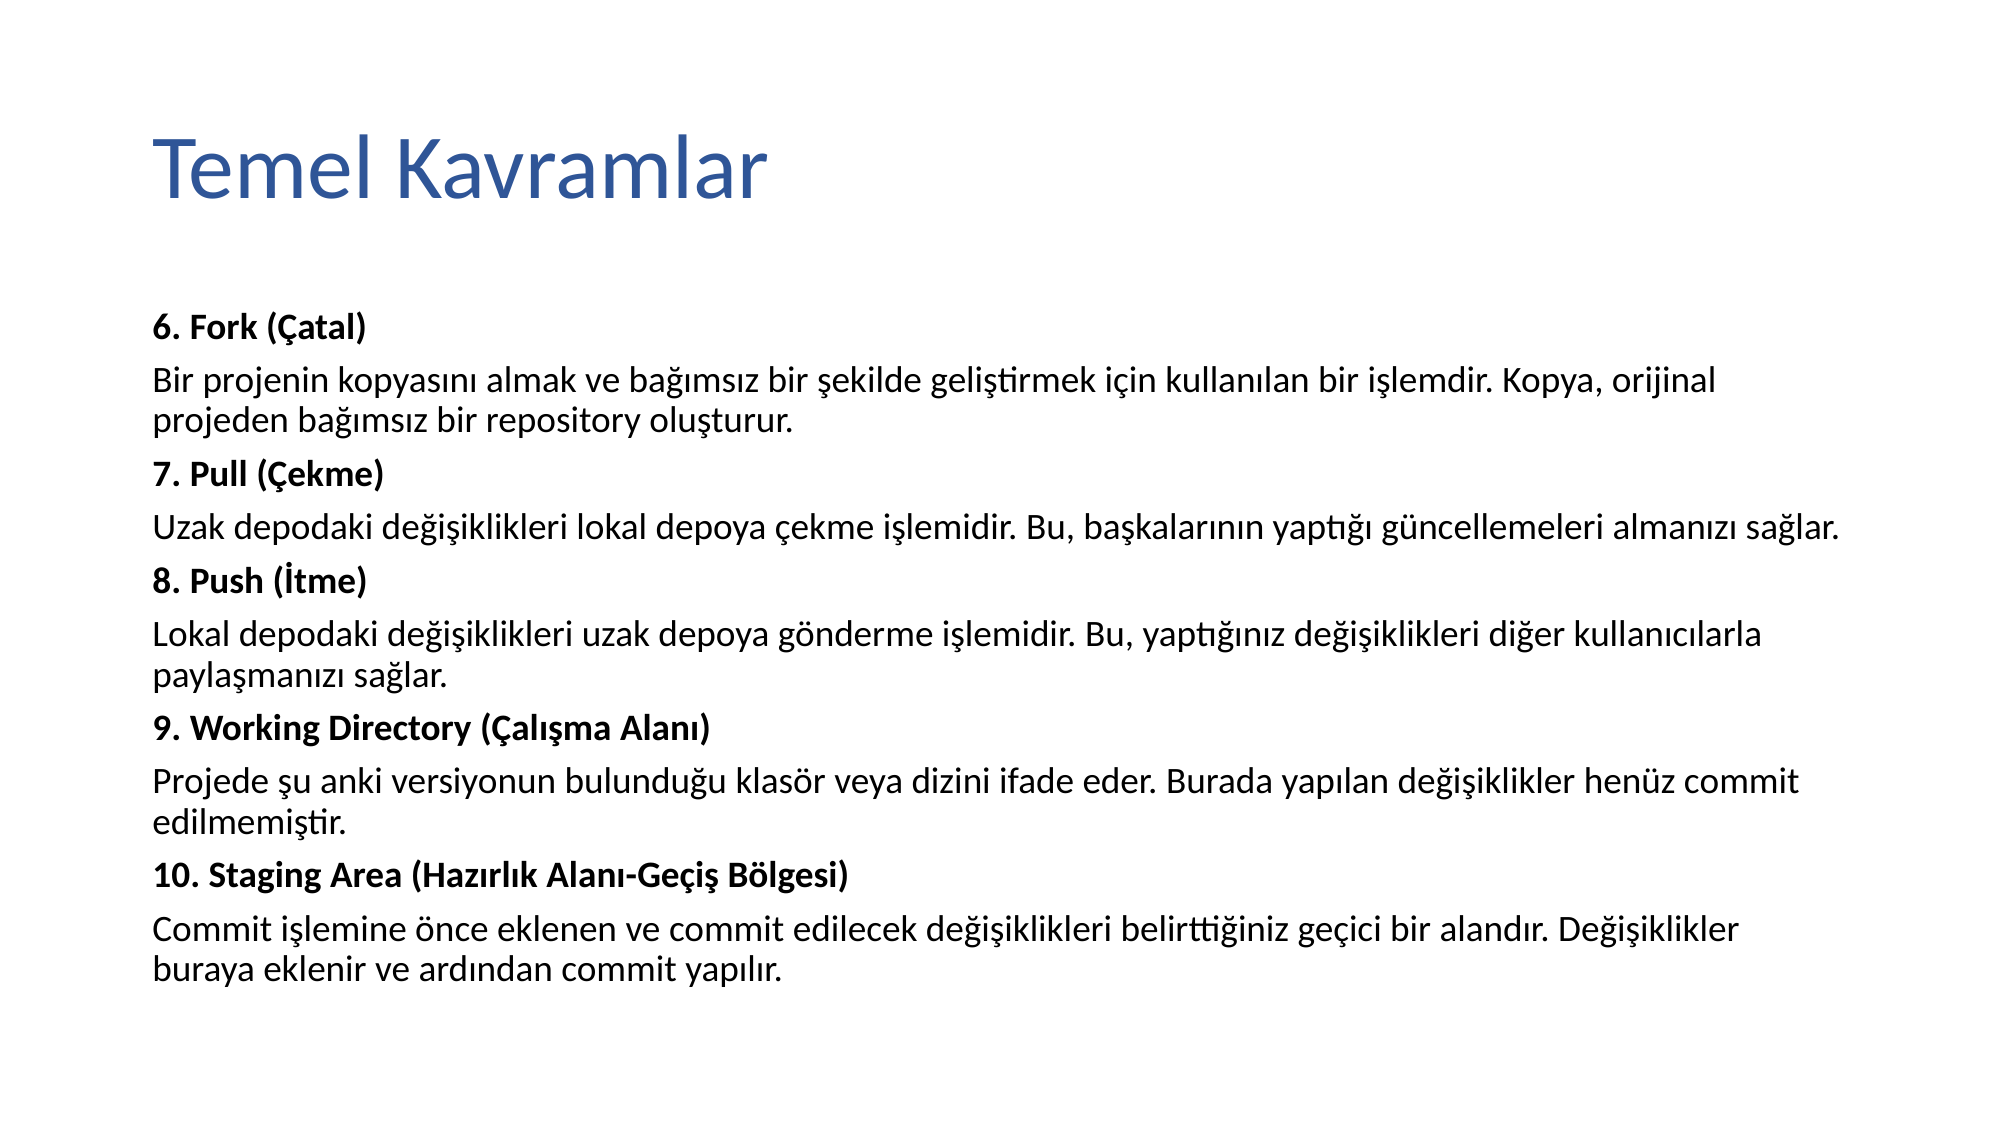

# Temel Kavramlar
6. Fork (Çatal)
Bir projenin kopyasını almak ve bağımsız bir şekilde geliştirmek için kullanılan bir işlemdir. Kopya, orijinal projeden bağımsız bir repository oluşturur.
7. Pull (Çekme)
Uzak depodaki değişiklikleri lokal depoya çekme işlemidir. Bu, başkalarının yaptığı güncellemeleri almanızı sağlar.
8. Push (İtme)
Lokal depodaki değişiklikleri uzak depoya gönderme işlemidir. Bu, yaptığınız değişiklikleri diğer kullanıcılarla paylaşmanızı sağlar.
9. Working Directory (Çalışma Alanı)
Projede şu anki versiyonun bulunduğu klasör veya dizini ifade eder. Burada yapılan değişiklikler henüz commit edilmemiştir.
10. Staging Area (Hazırlık Alanı-Geçiş Bölgesi)
Commit işlemine önce eklenen ve commit edilecek değişiklikleri belirttiğiniz geçici bir alandır. Değişiklikler buraya eklenir ve ardından commit yapılır.